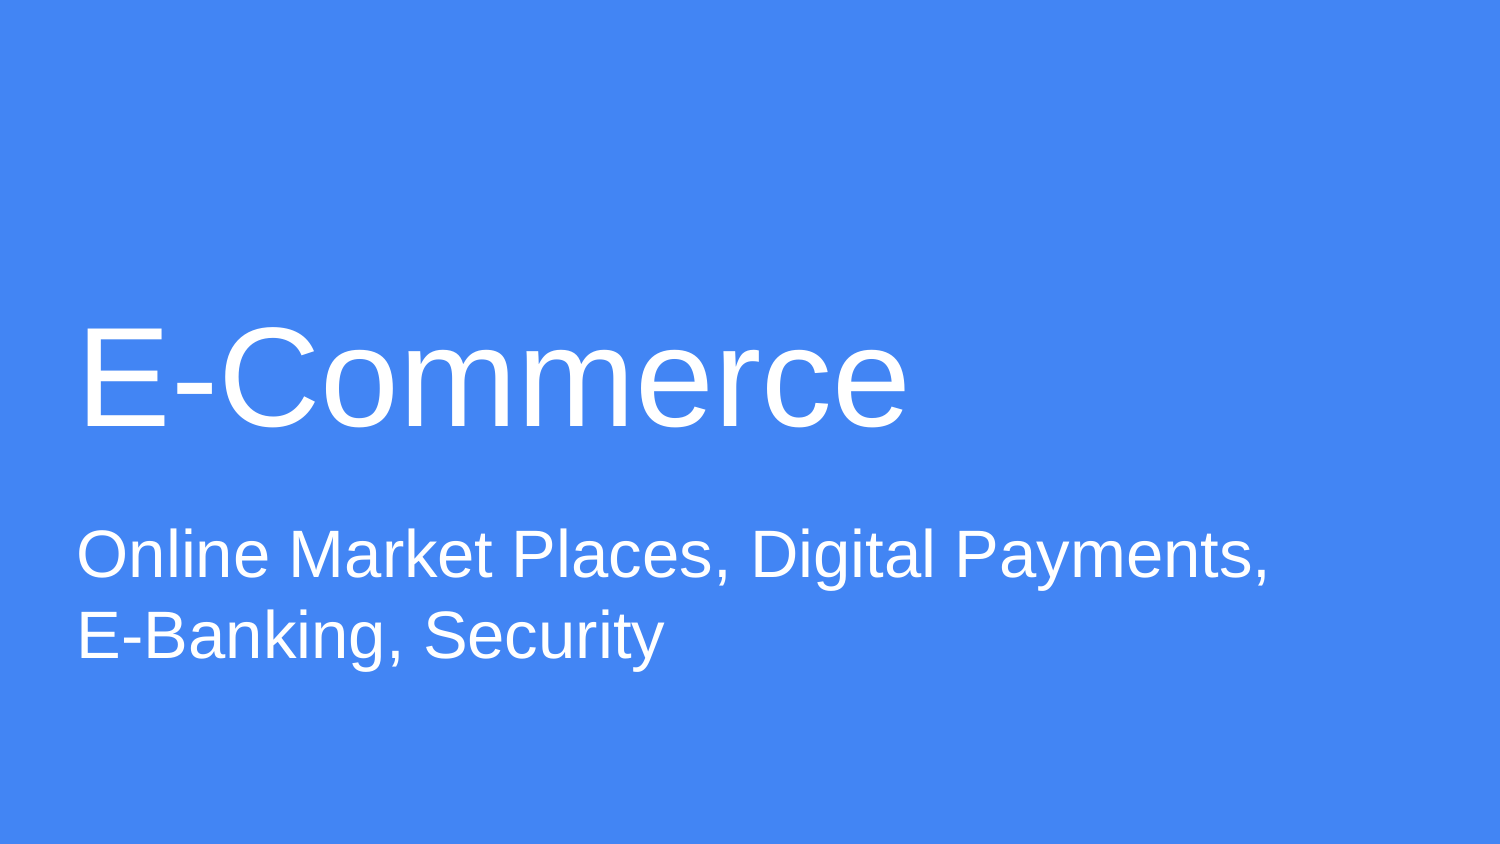

# E-Commerce
Online Market Places, Digital Payments, E-Banking, Security